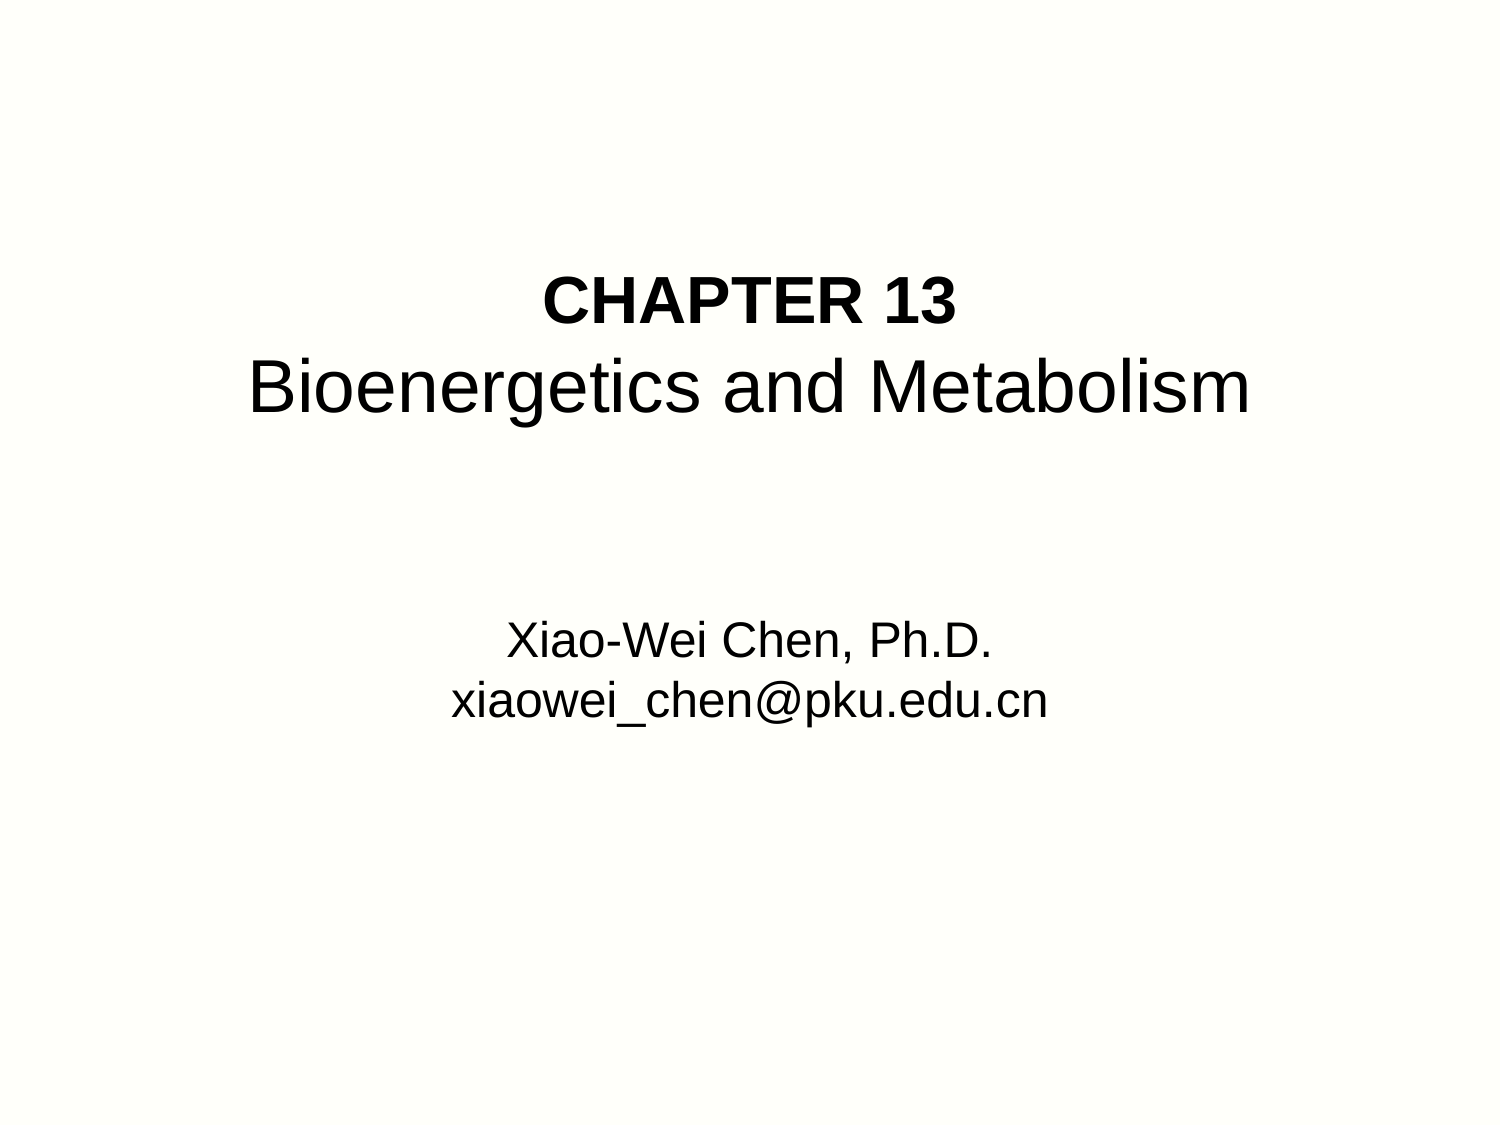

CHAPTER 13
Bioenergetics and Metabolism

Xiao-Wei Chen, Ph.D.
xiaowei_chen@pku.edu.cn